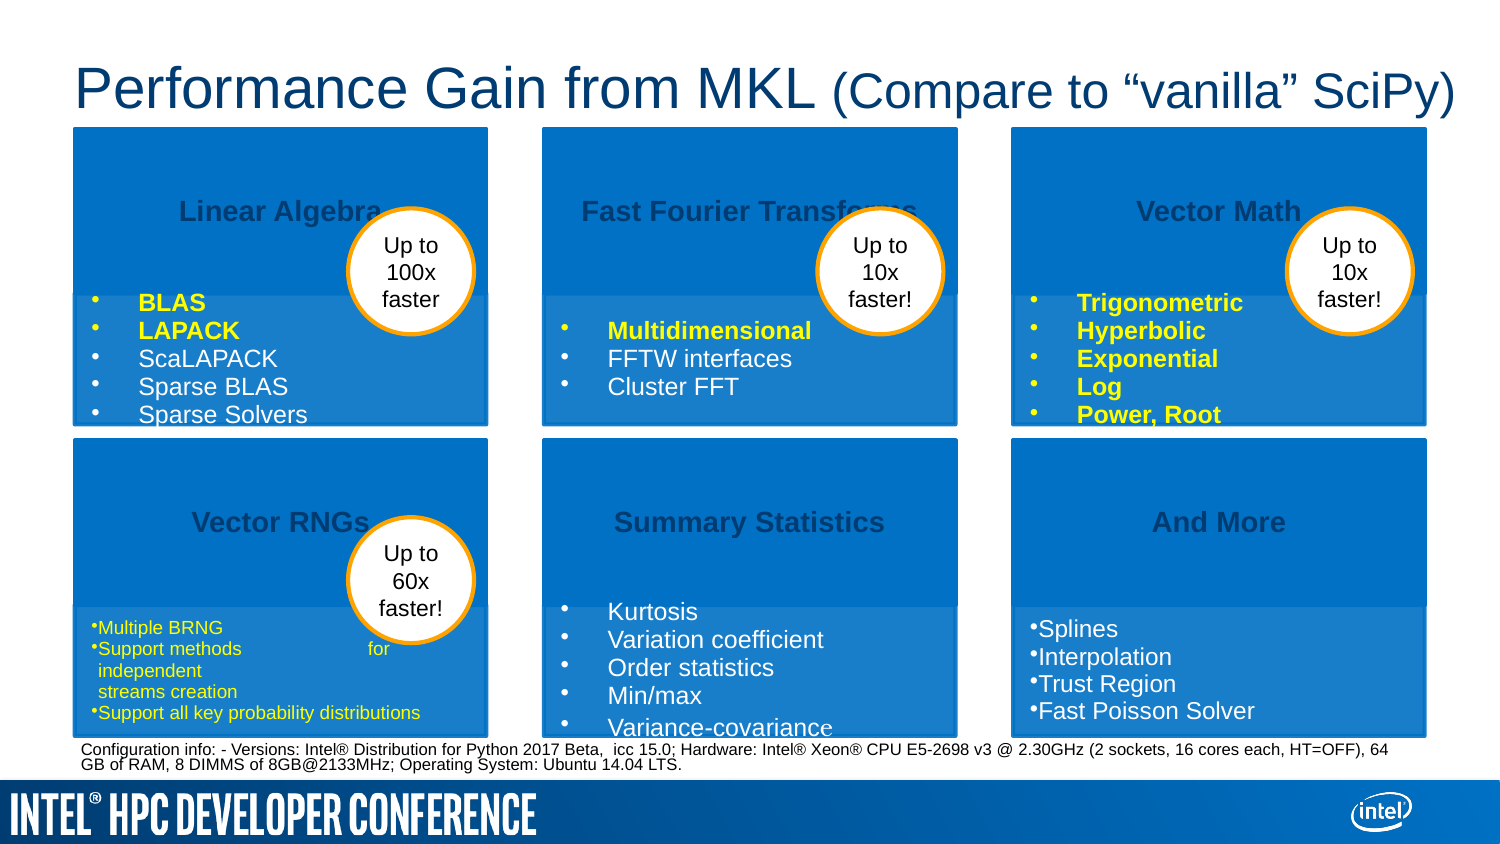

# Performance Gain from MKL (Compare to “vanilla” SciPy)
Linear Algebra
BLAS
Fast Fourier Transforms
Multidimensional
Vector Math
Trigonometric
LAPACK
ScaLAPACK
Sparse BLAS
Sparse Solvers
FFTW interfaces
Cluster FFT
Hyperbolic
Exponential
Log
Power, Root
 Up to  100x faster
Up to 10x faster!
Up to 10x faster!
Vector RNGs
Multiple BRNG
Summary Statistics
Kurtosis
And More
Splines
Support methods                        for independent
streams creation
Support all key probability distributions
Order statistics
Min/max
Variance-covariance
Variation coefficient
Interpolation
Trust Region
Fast Poisson Solver
Up to 60x faster!
Configuration info: - Versions: Intel® Distribution for Python 2017 Beta,  icc 15.0; Hardware: Intel® Xeon® CPU E5-2698 v3 @ 2.30GHz (2 sockets, 16 cores each, HT=OFF), 64 GB of RAM, 8 DIMMS of 8GB@2133MHz; Operating System: Ubuntu 14.04 LTS.